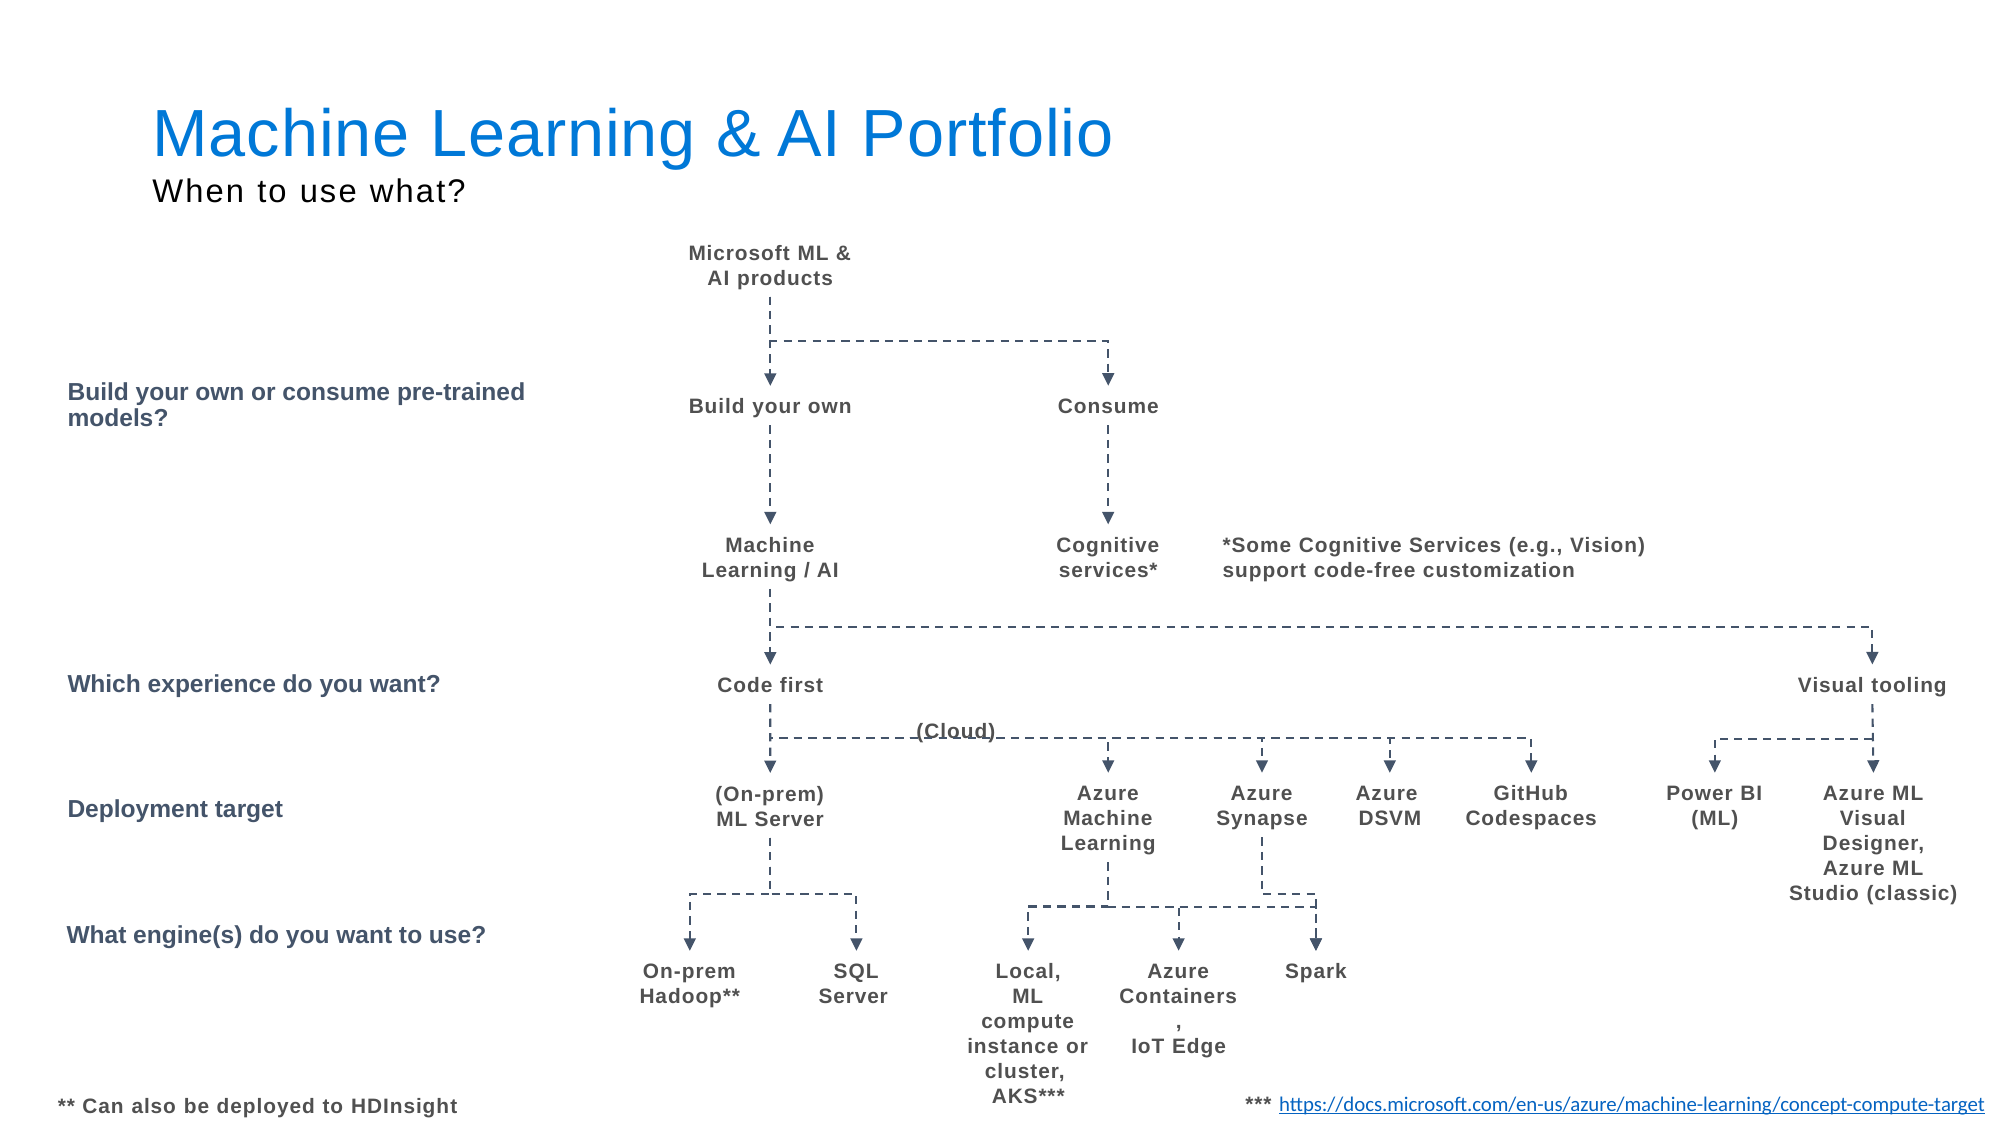

# Machine Learning & AI Portfolio When to use what?
Microsoft ML & AI products
Build your own or consume pre-trained models?
Build your own
Consume
Cognitive services*
*Some Cognitive Services (e.g., Vision) support code-free customization
Machine Learning / AI
Which experience do you want?
Code first
Visual tooling
(Cloud)
Power BI (ML)
(On-prem)
ML Server
Azure Machine Learning
Azure Synapse
Azure
DSVM
GitHub Codespaces
Azure ML Visual Designer,
Azure ML Studio (classic)
Deployment target
What engine(s) do you want to use?
On-prem Hadoop**
SQL Server
Local,
ML compute instance or cluster,
AKS***
Azure Containers,
IoT Edge

Spark
*** https://docs.microsoft.com/en-us/azure/machine-learning/concept-compute-target
** Can also be deployed to HDInsight